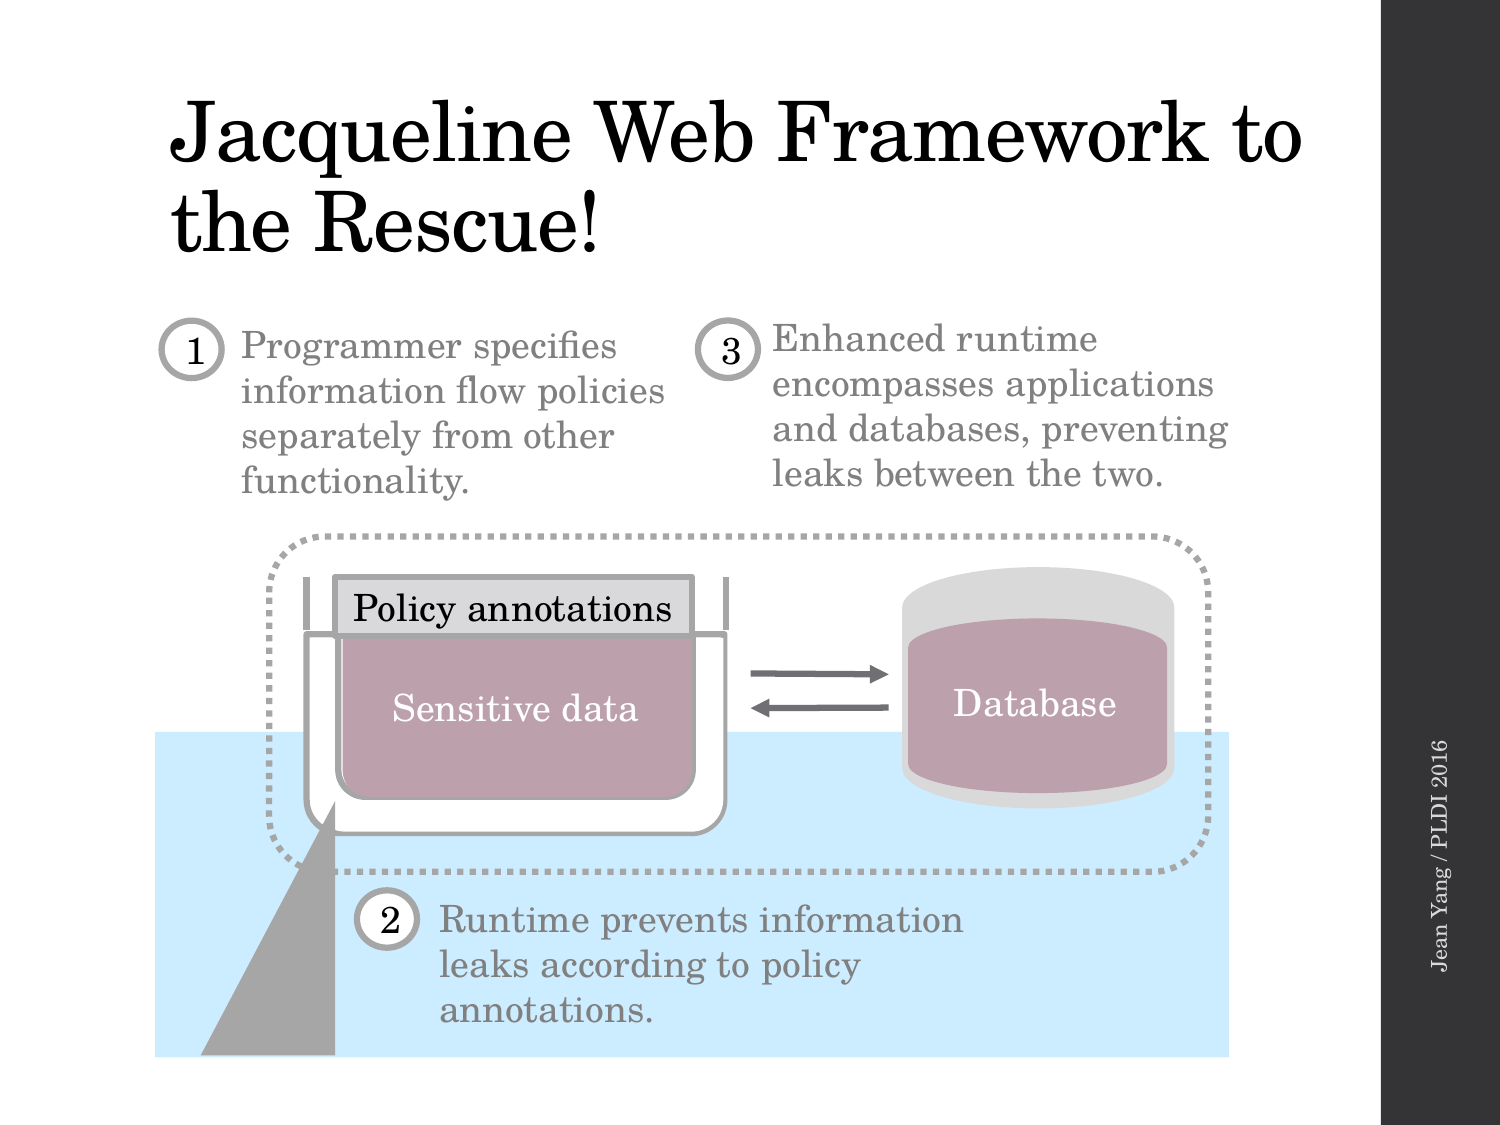

# Jacqueline Web Framework to the Rescue!
Enhanced runtime encompasses applications and databases, preventing leaks between the two.
Programmer specifies information flow policies separately from other functionality.
3
1

Policy annotations

Jean Yang / PLDI 2016
Database
Sensitive data

Runtime prevents information leaks according to policy annotations.
2